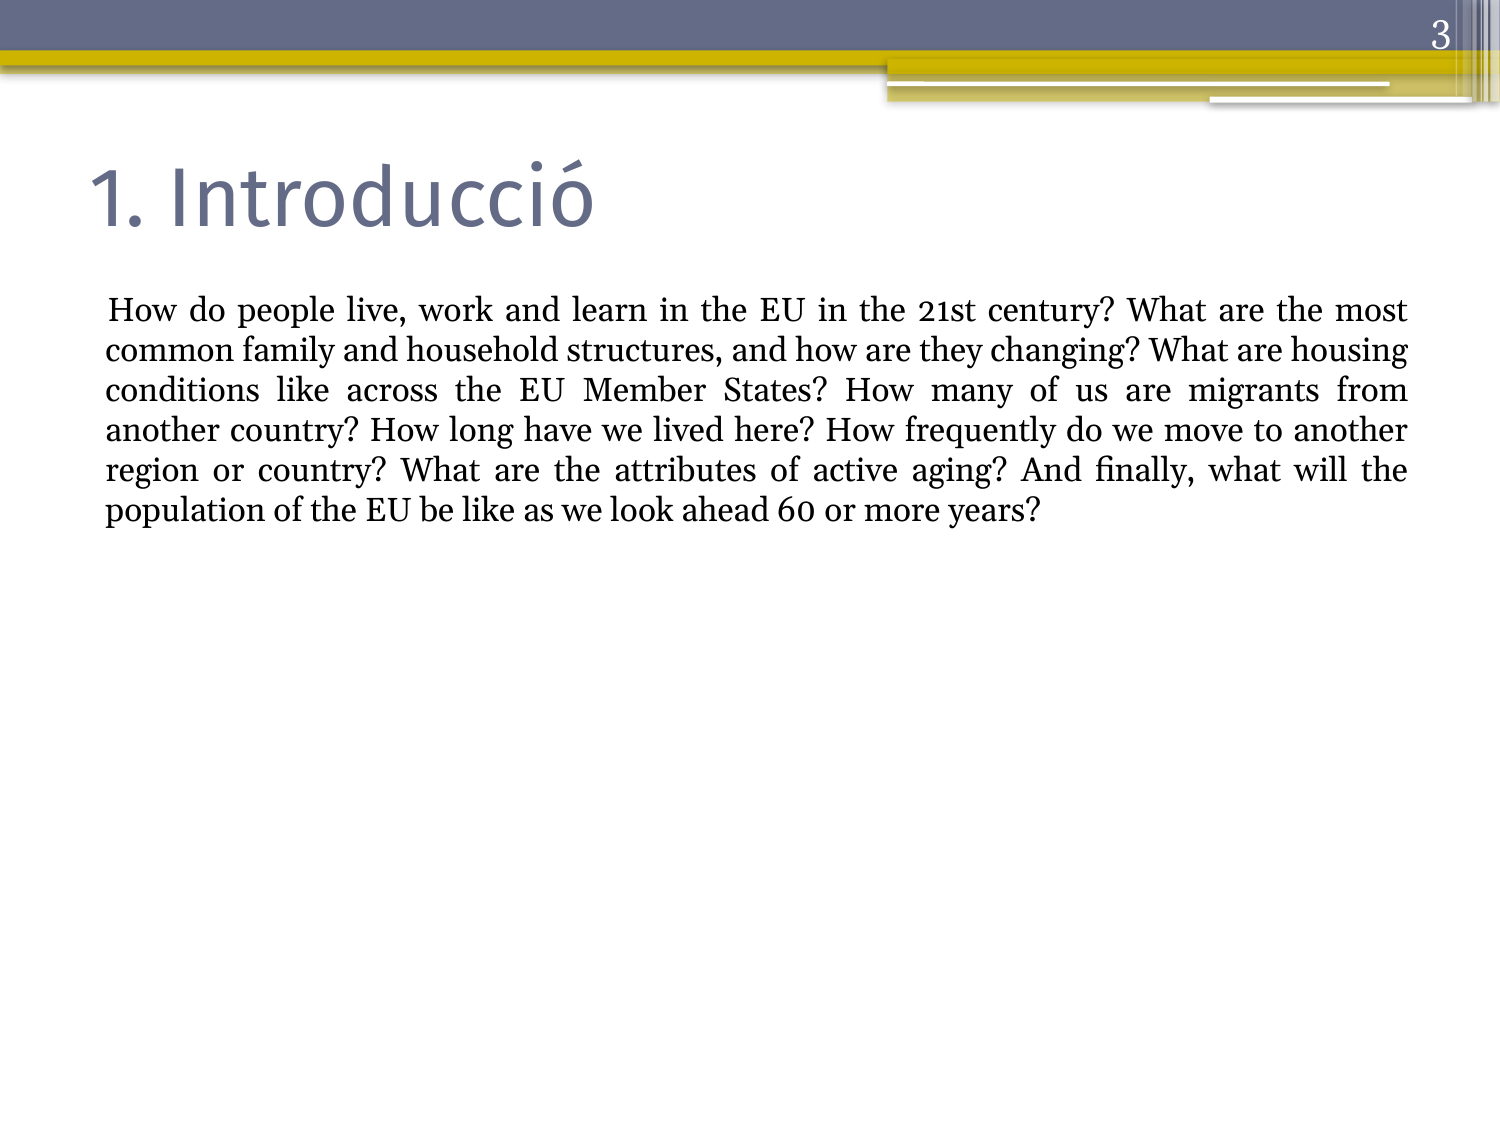

3
# 1. Introducció
How do people live, work and learn in the EU in the 21st century? What are the most common family and household structures, and how are they changing? What are housing conditions like across the EU Member States? How many of us are migrants from another country? How long have we lived here? How frequently do we move to another region or country? What are the attributes of active aging? And finally, what will the population of the EU be like as we look ahead 60 or more years?